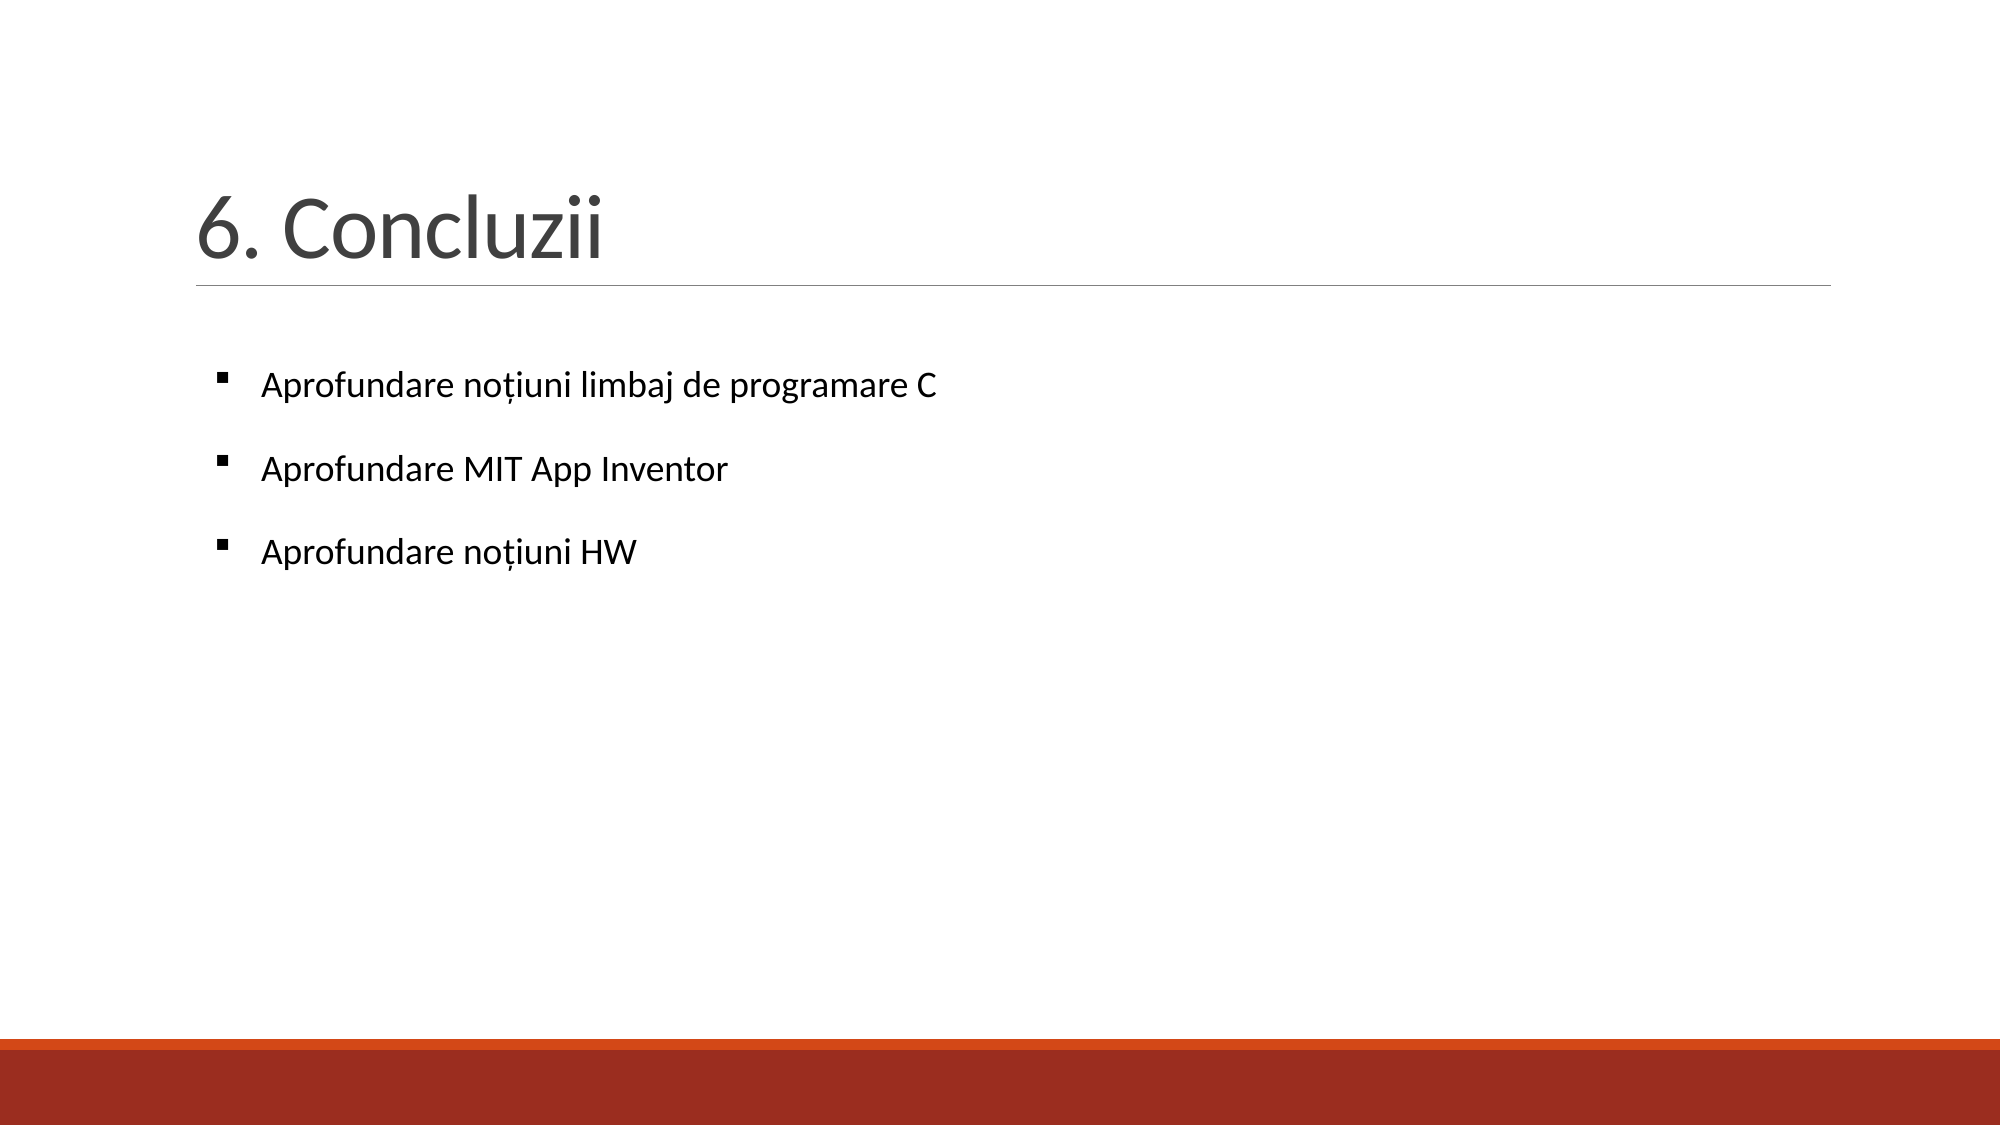

# 6. Concluzii
Aprofundare noțiuni limbaj de programare C
Aprofundare MIT App Inventor
Aprofundare noțiuni HW